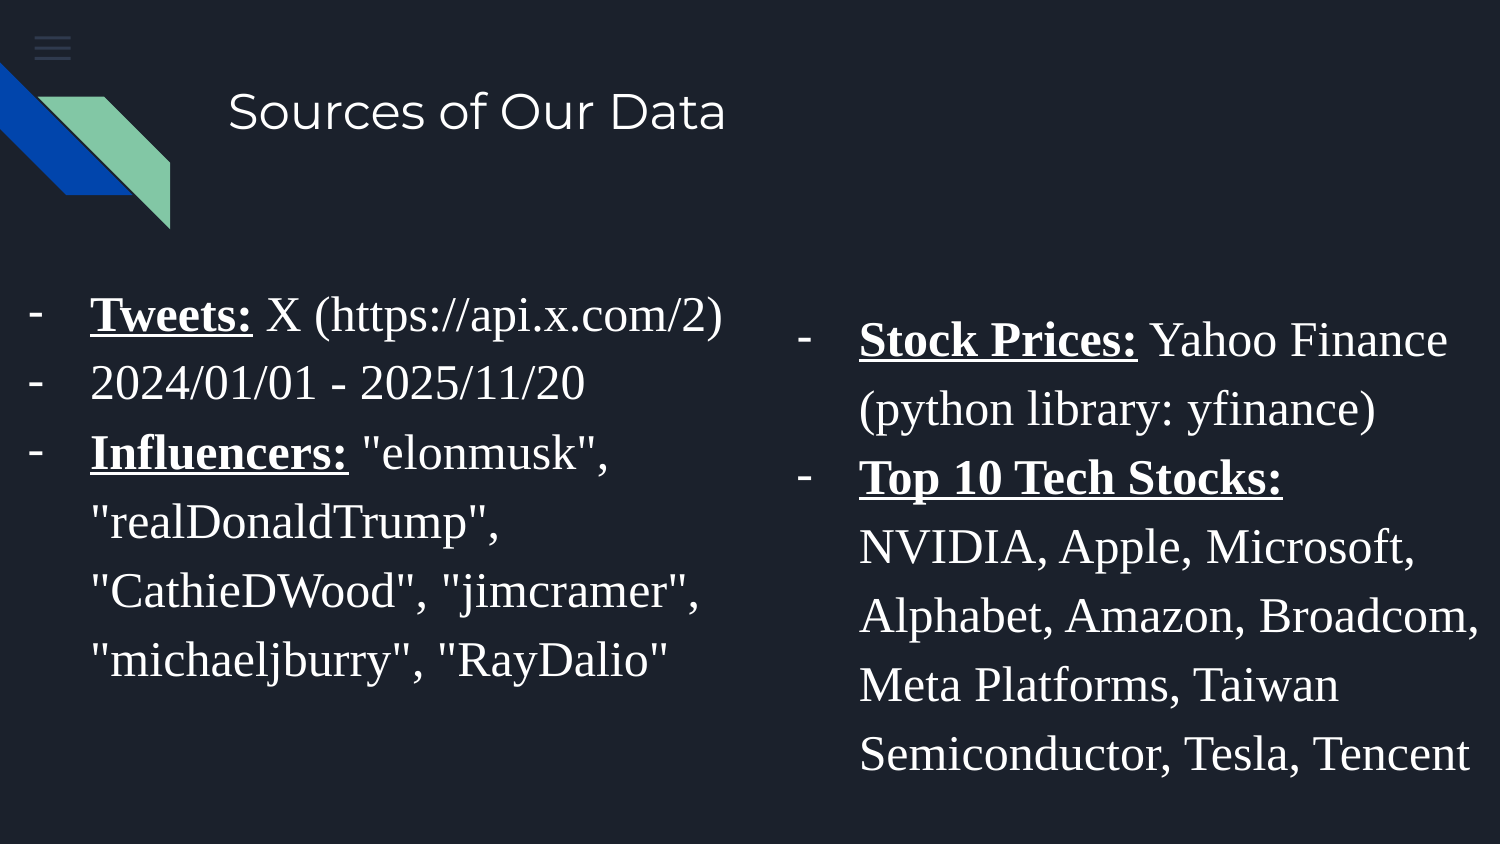

# Sources of Our Data
Tweets: X (https://api.x.com/2)
2024/01/01 - 2025/11/20
Influencers: "elonmusk", "realDonaldTrump", "CathieDWood", "jimcramer", "michaeljburry", "RayDalio"
Stock Prices: Yahoo Finance (python library: yfinance)
Top 10 Tech Stocks: NVIDIA, Apple, Microsoft, Alphabet, Amazon, Broadcom, Meta Platforms, Taiwan Semiconductor, Tesla, Tencent